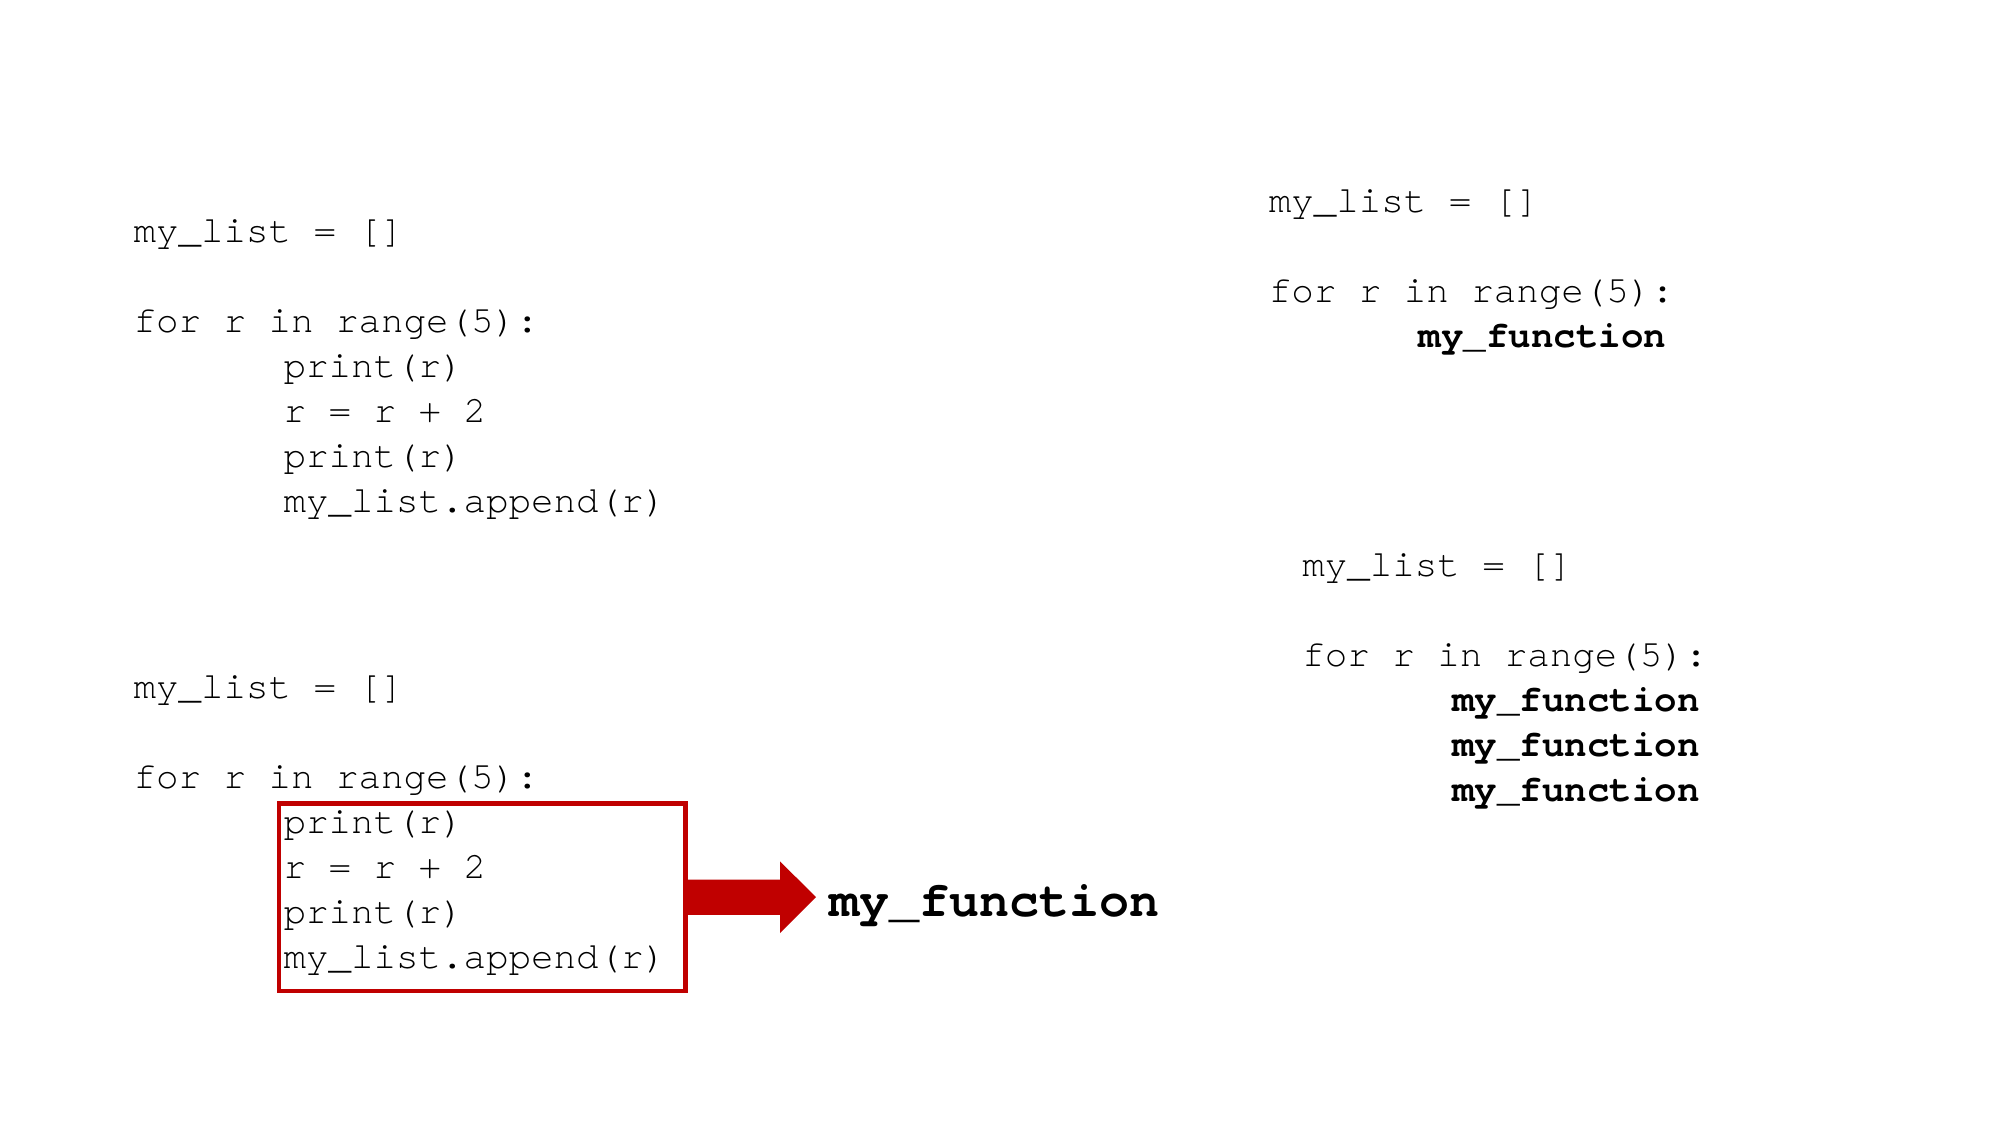

my_list = []

for r in range(5):
	my_function
my_list = []

for r in range(5):
	print(r)
	r = r + 2
	print(r)
	my_list.append(r)
my_list = []

for r in range(5):
	my_function
	my_function
	my_function

my_list = []

for r in range(5):
	print(r)
	r = r + 2
	print(r)
	my_list.append(r)

my_function